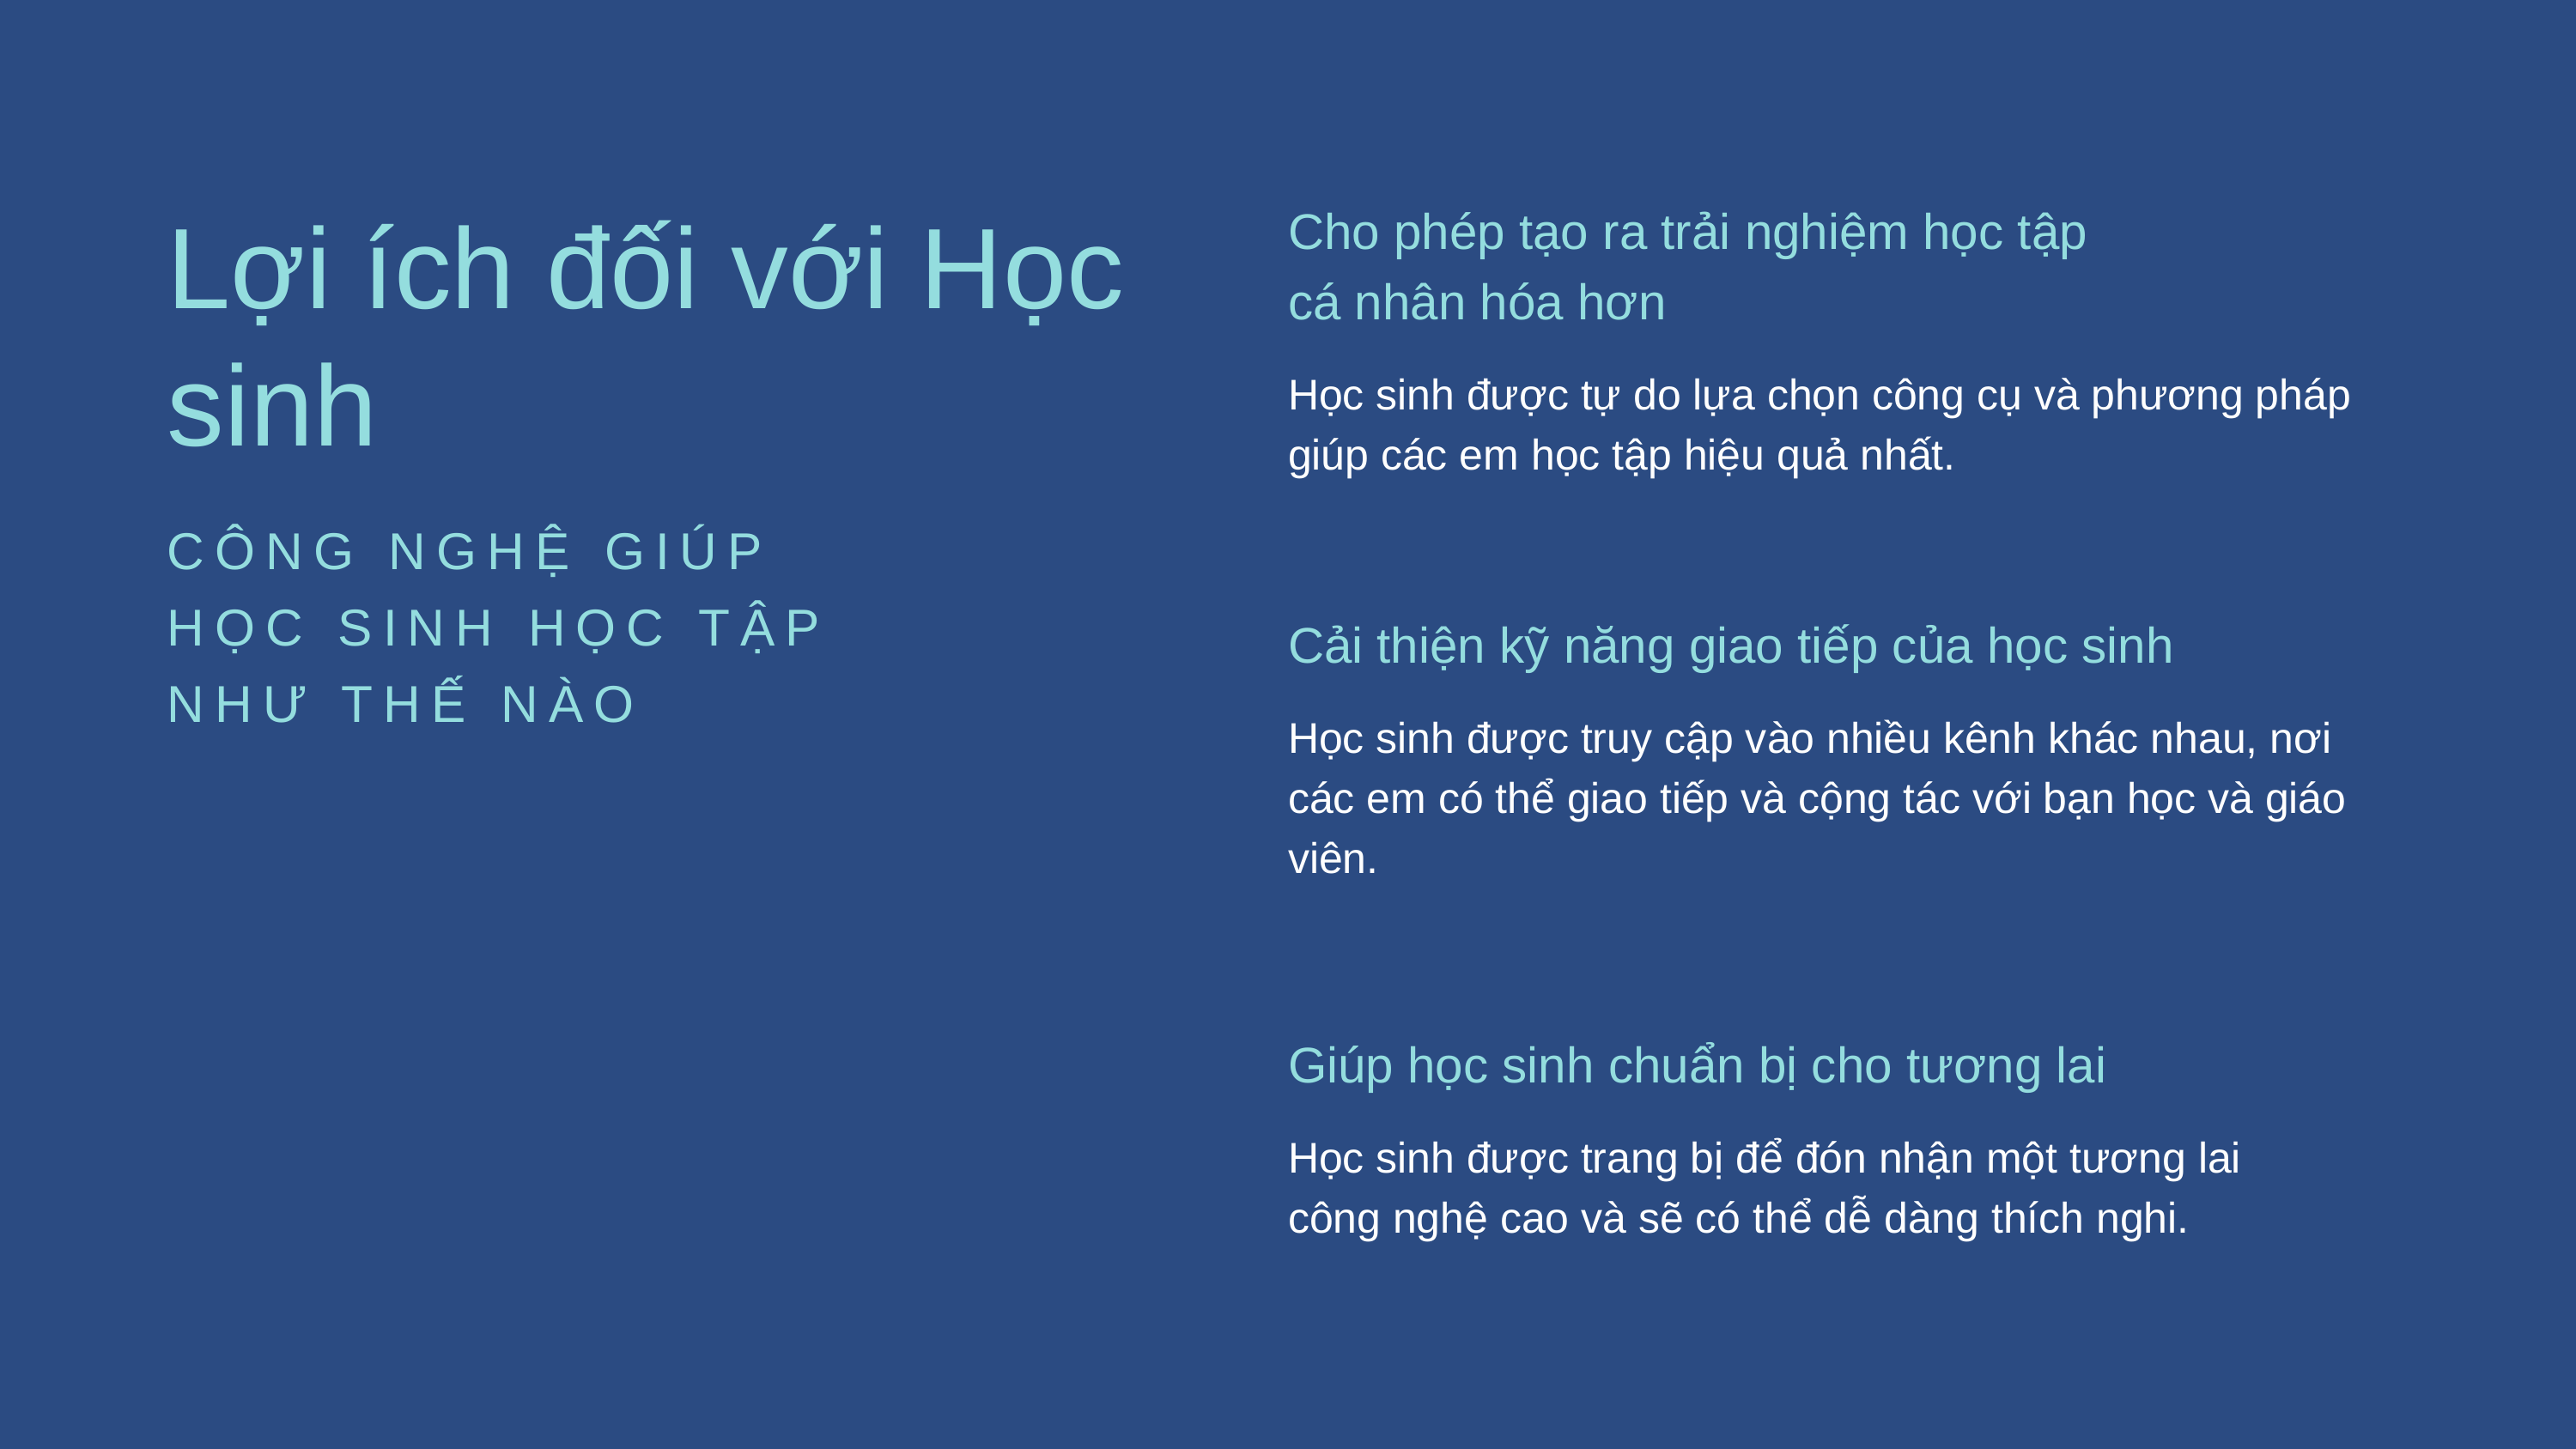

Cho phép tạo ra trải nghiệm học tập
cá nhân hóa hơn
Học sinh được tự do lựa chọn công cụ và phương pháp giúp các em học tập hiệu quả nhất.
Lợi ích đối với Học sinh
CÔNG NGHỆ GIÚP HỌC SINH HỌC TẬP NHƯ THẾ NÀO
Cải thiện kỹ năng giao tiếp của học sinh
Học sinh được truy cập vào nhiều kênh khác nhau, nơi các em có thể giao tiếp và cộng tác với bạn học và giáo viên.
Giúp học sinh chuẩn bị cho tương lai
Học sinh được trang bị để đón nhận một tương lai
công nghệ cao và sẽ có thể dễ dàng thích nghi.